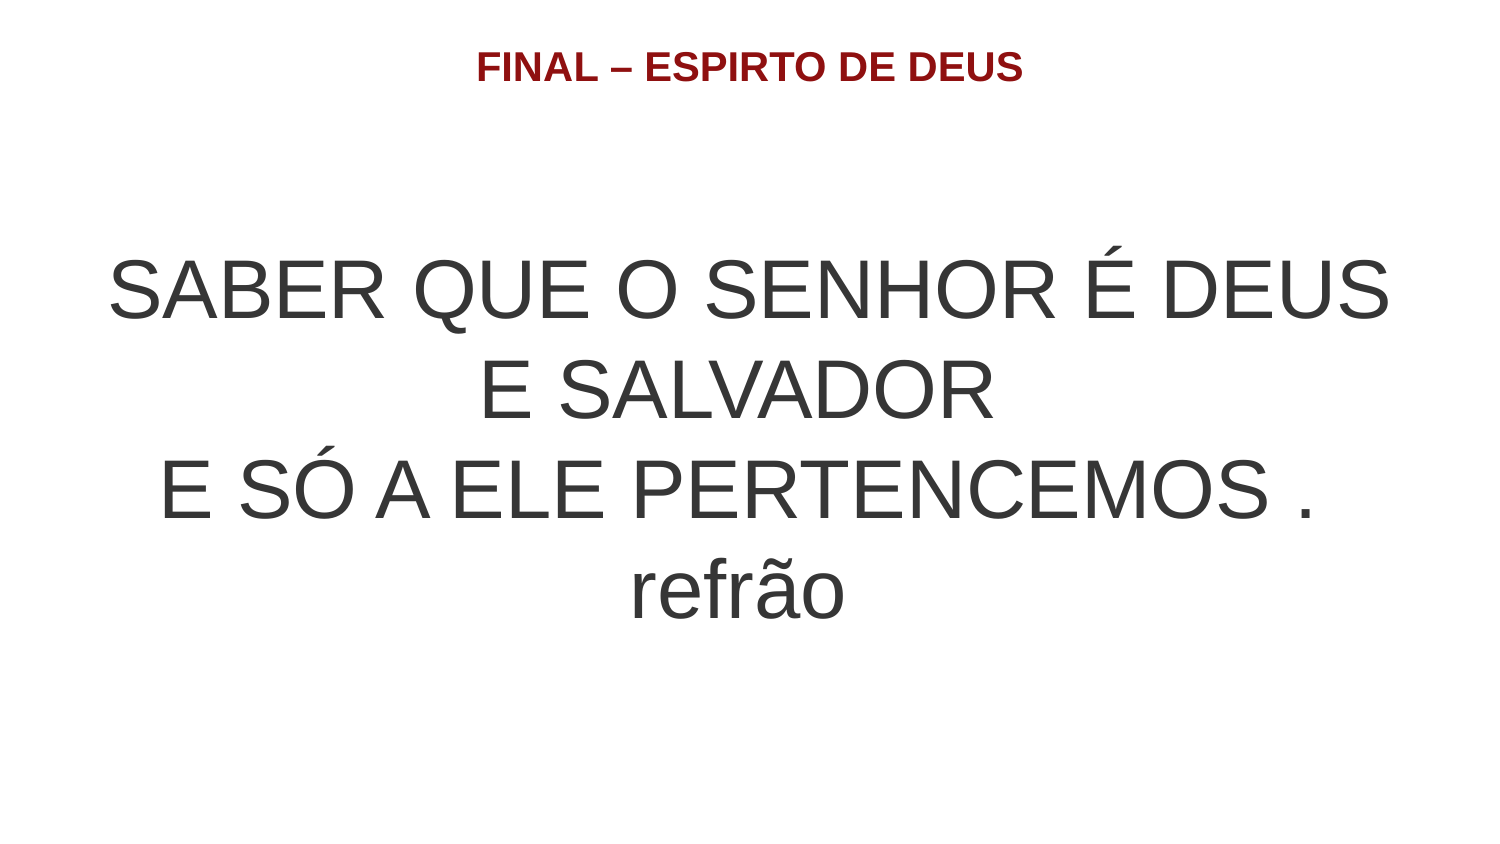

FINAL – ESPIRTO DE DEUS
SABER QUE O SENHOR É DEUS E SALVADOR
E SÓ A ELE PERTENCEMOS .  refrão